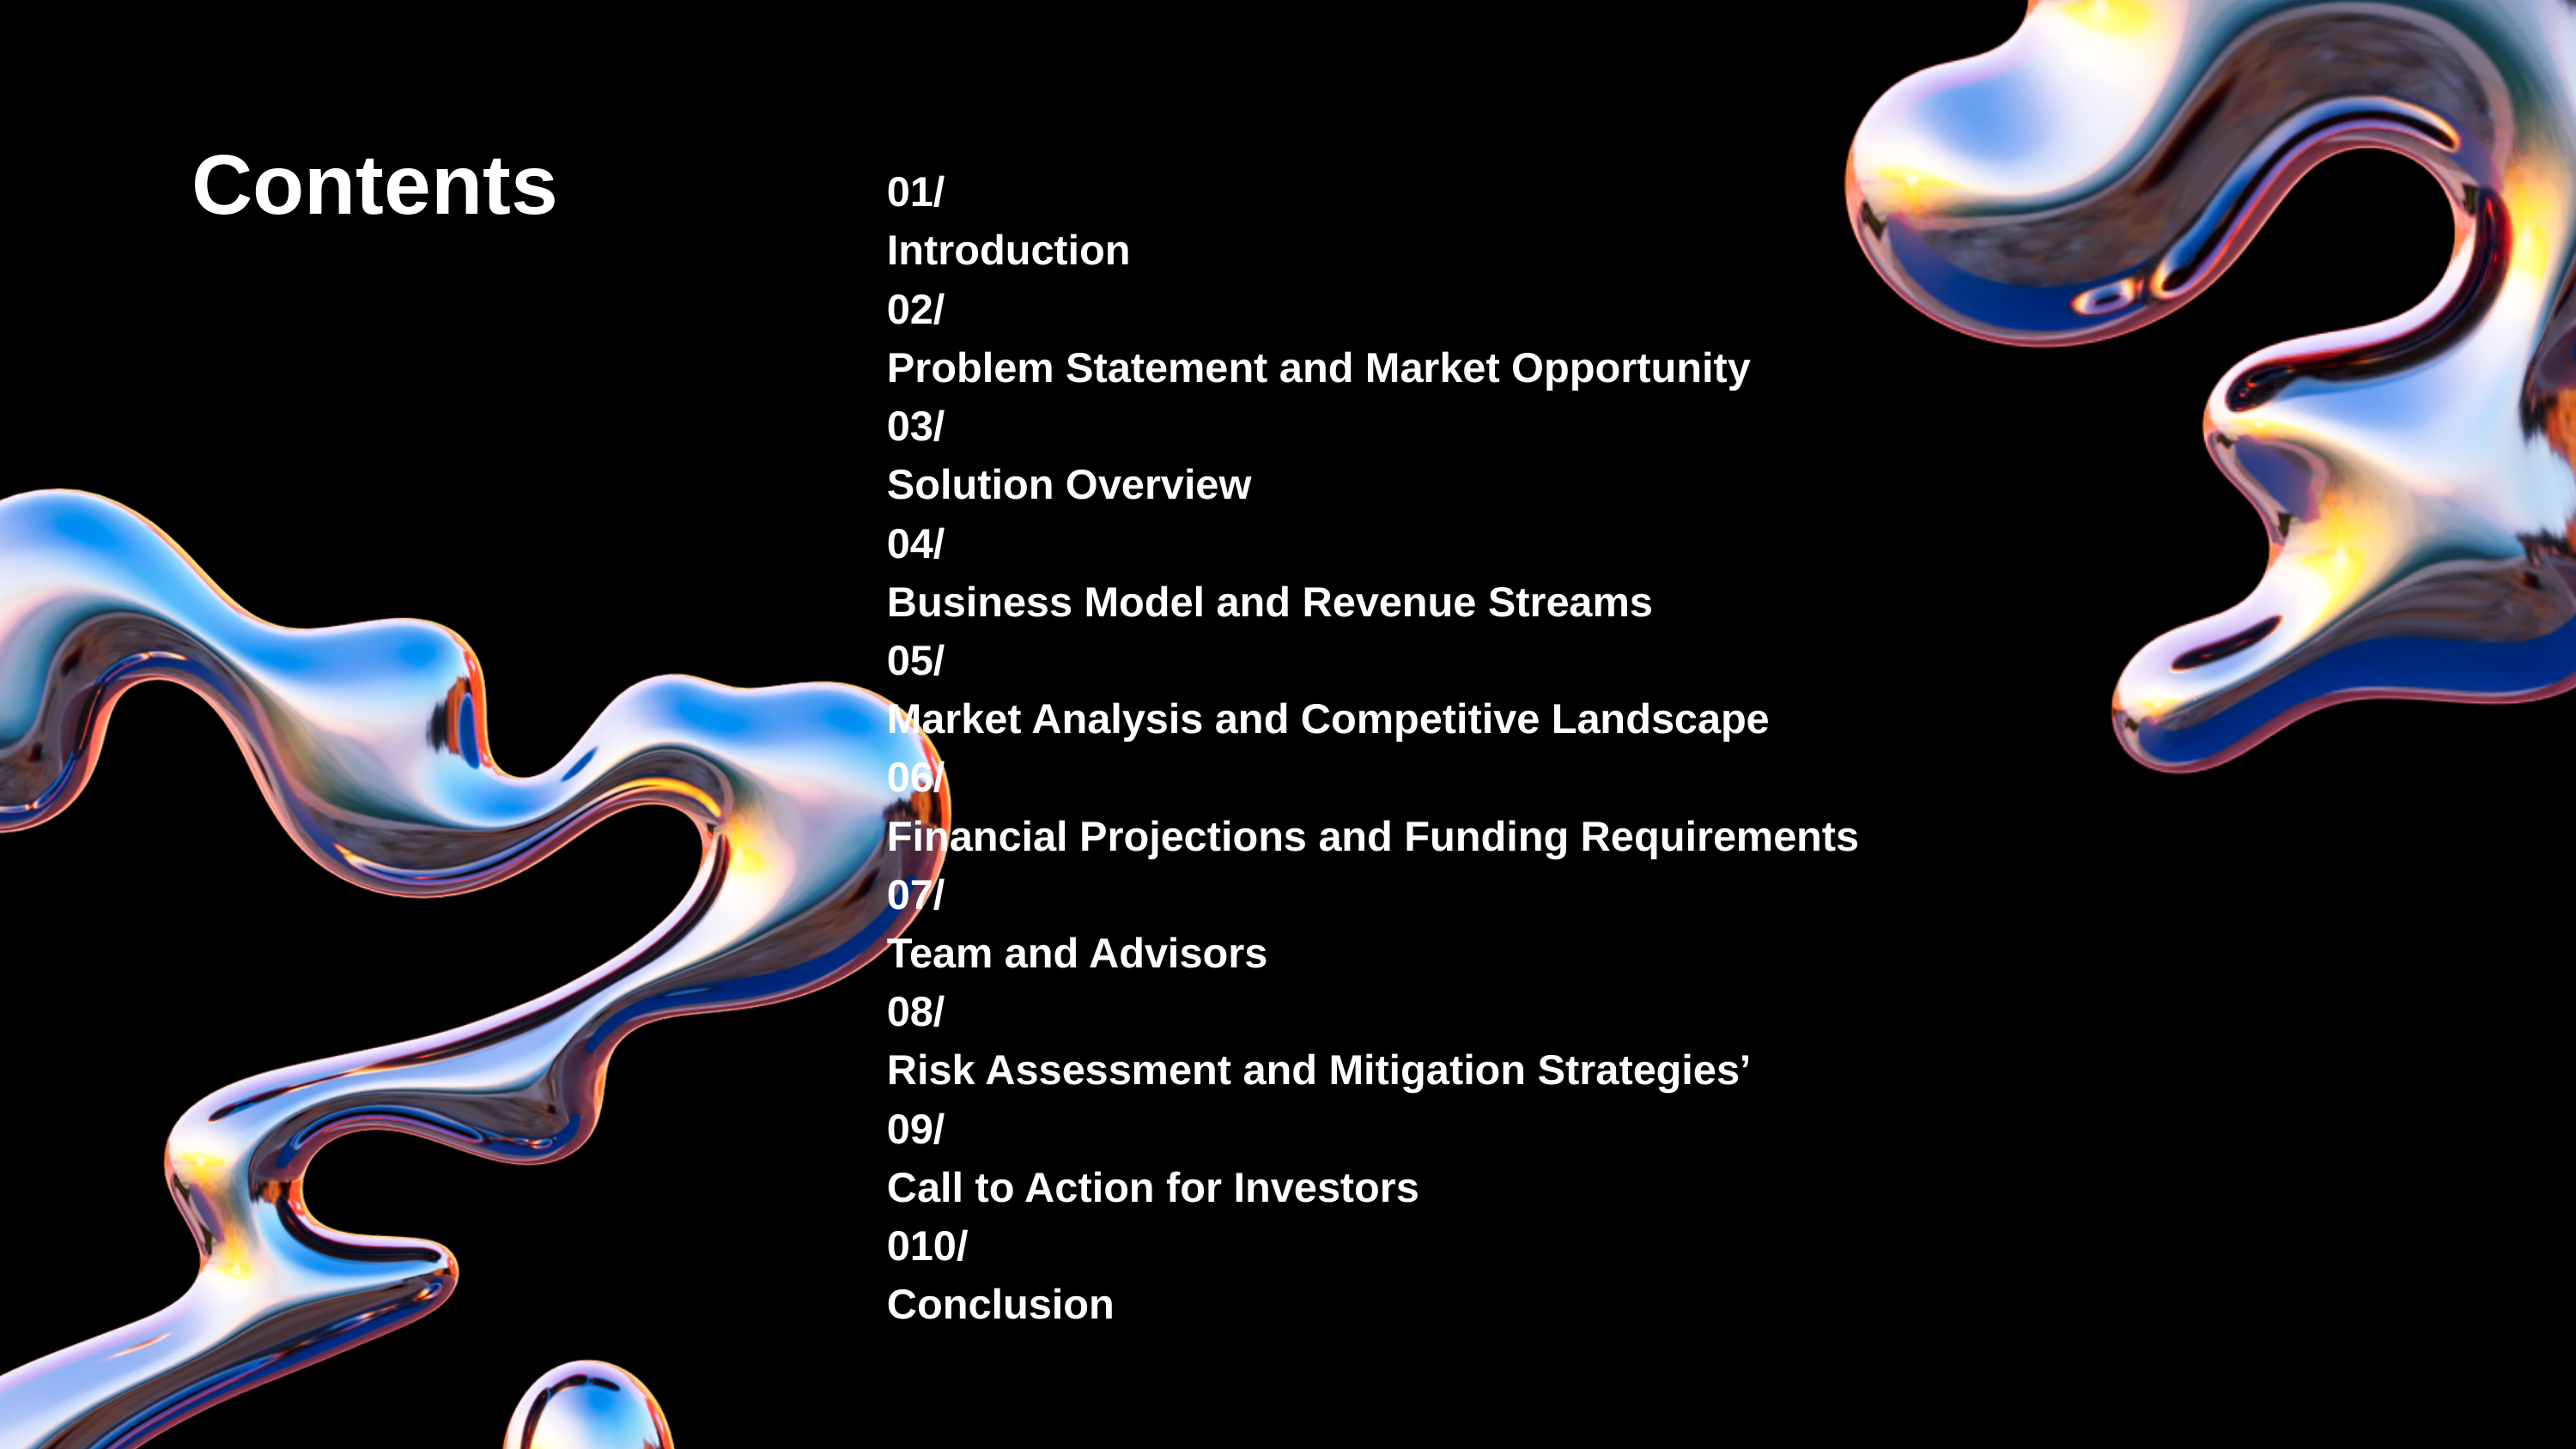

Contents
01/
Introduction
02/
Problem Statement and Market Opportunity
03/
Solution Overview
04/
Business Model and Revenue Streams
05/
Market Analysis and Competitive Landscape
06/
Financial Projections and Funding Requirements
07/
Team and Advisors
08/
Risk Assessment and Mitigation Strategies’
09/
Call to Action for Investors
010/
Conclusion